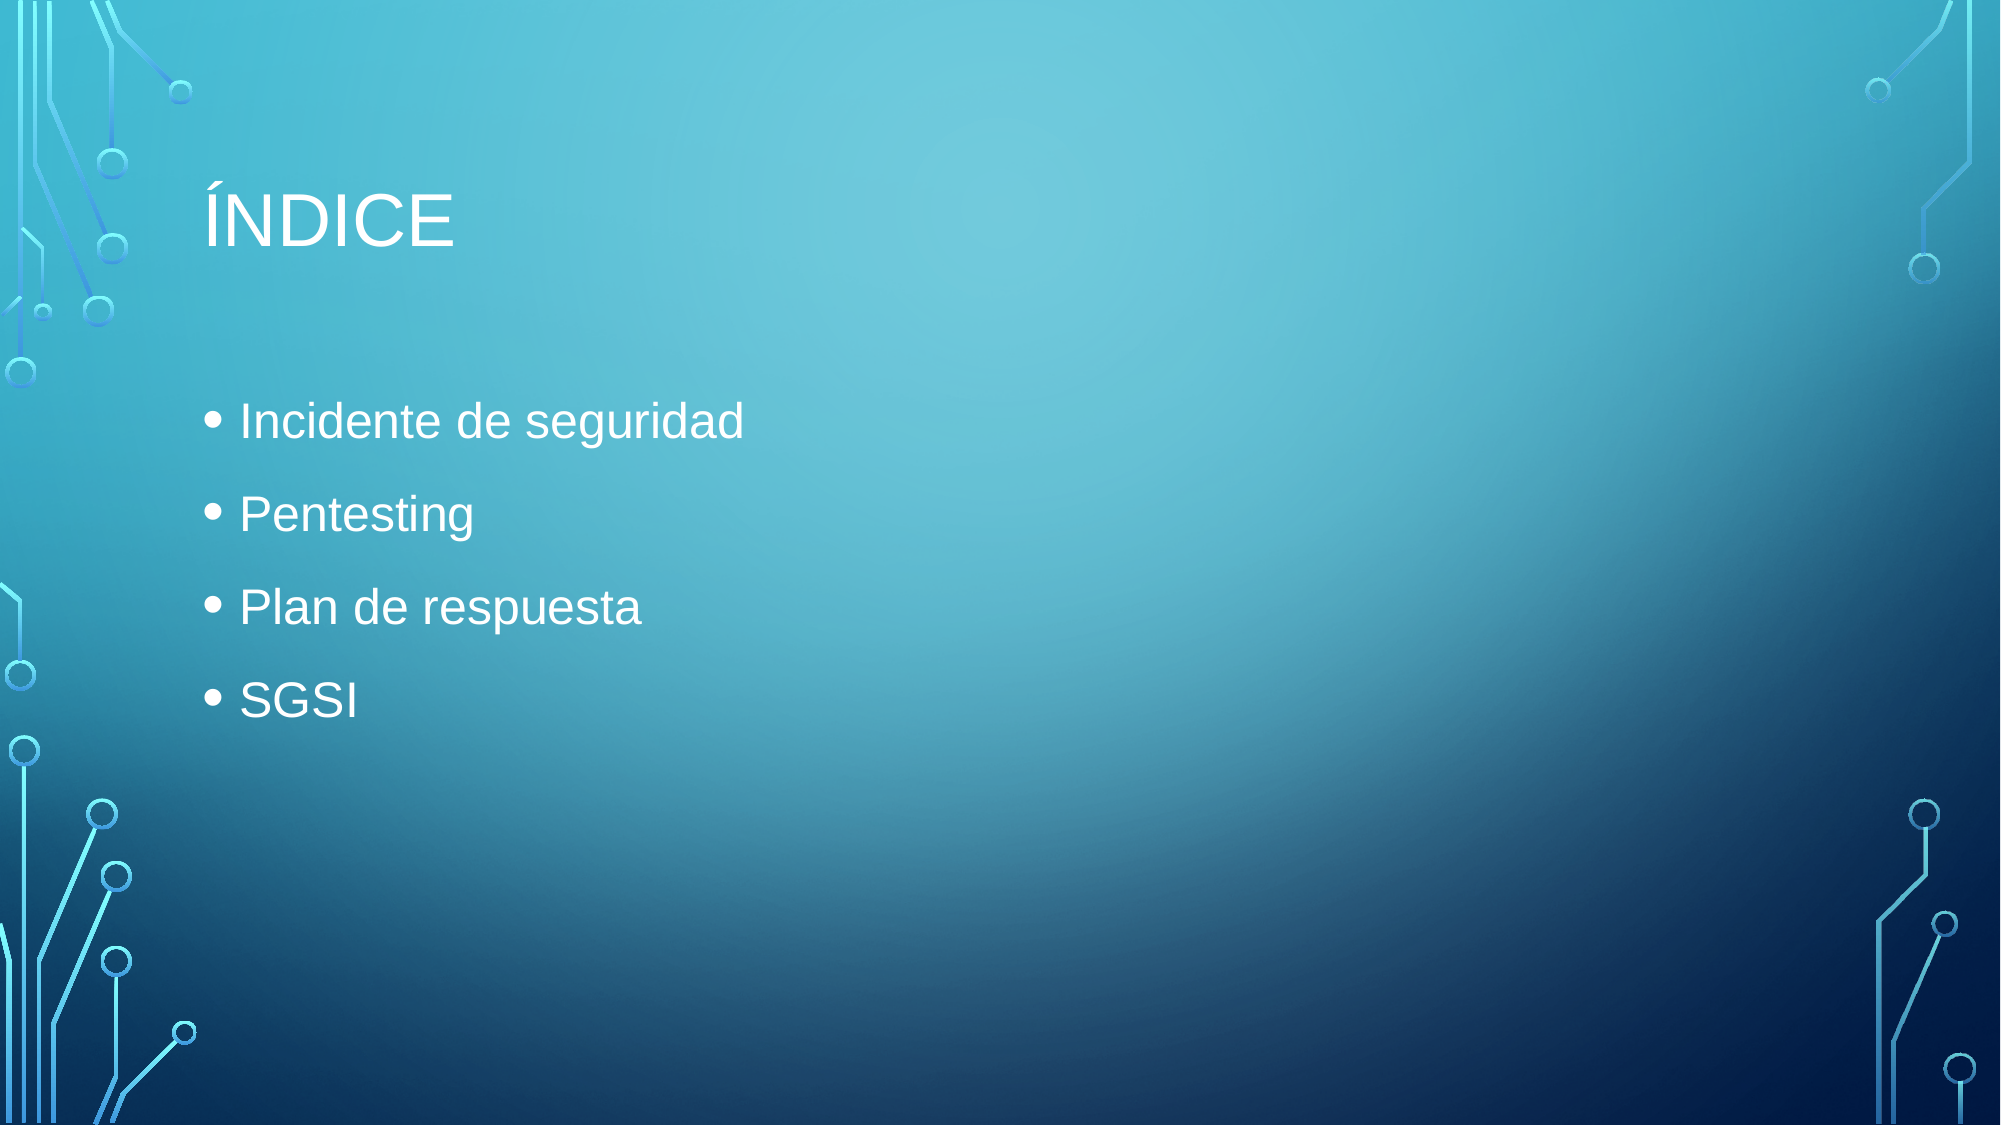

# índice
Incidente de seguridad
Pentesting
Plan de respuesta
SGSI